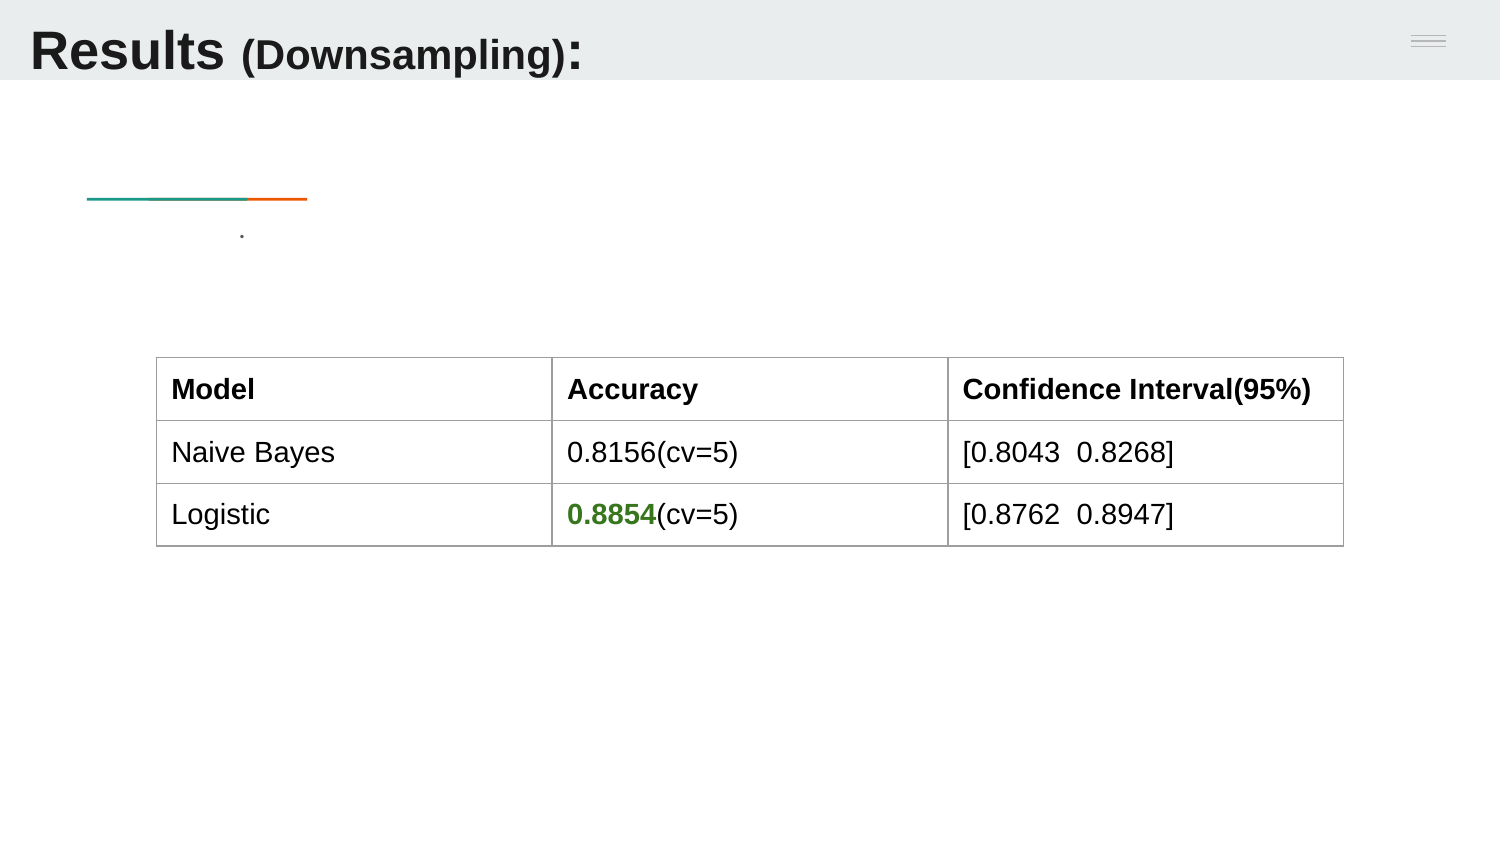

# Results (Downsampling):
.
| Model | Accuracy | Confidence Interval(95%) |
| --- | --- | --- |
| Naive Bayes | 0.8156(cv=5) | [0.8043 0.8268] |
| Logistic | 0.8854(cv=5) | [0.8762 0.8947] |